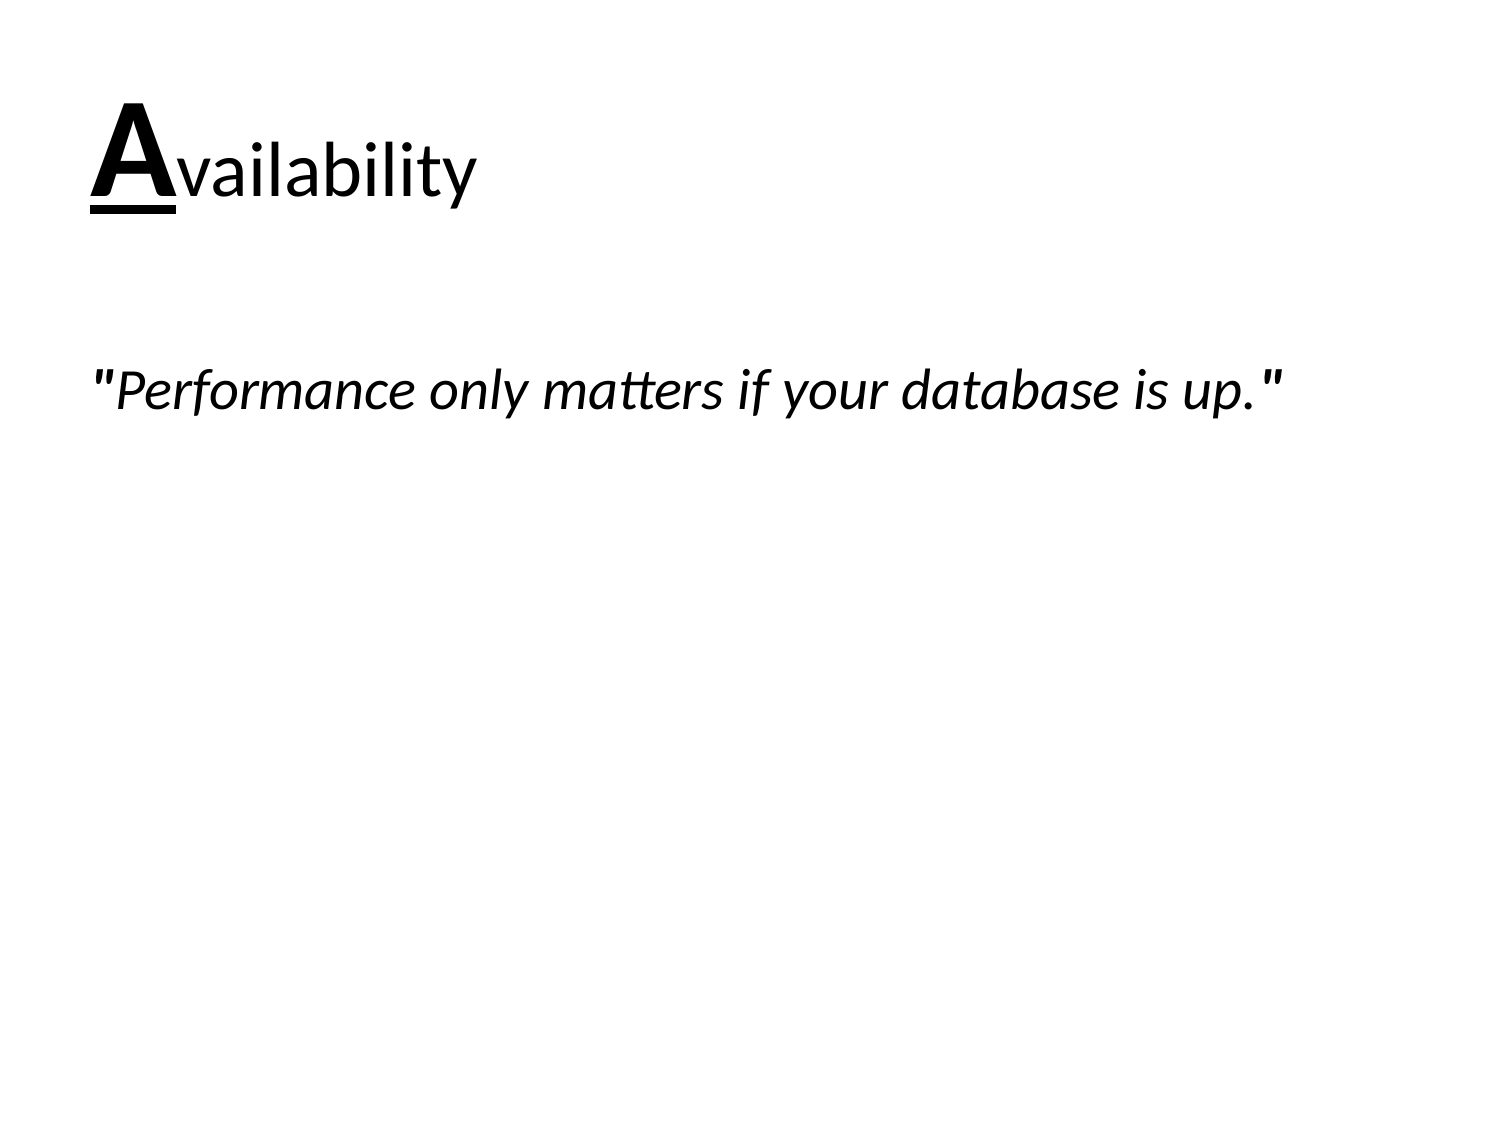

# Availability

"Performance only matters if your database is up."